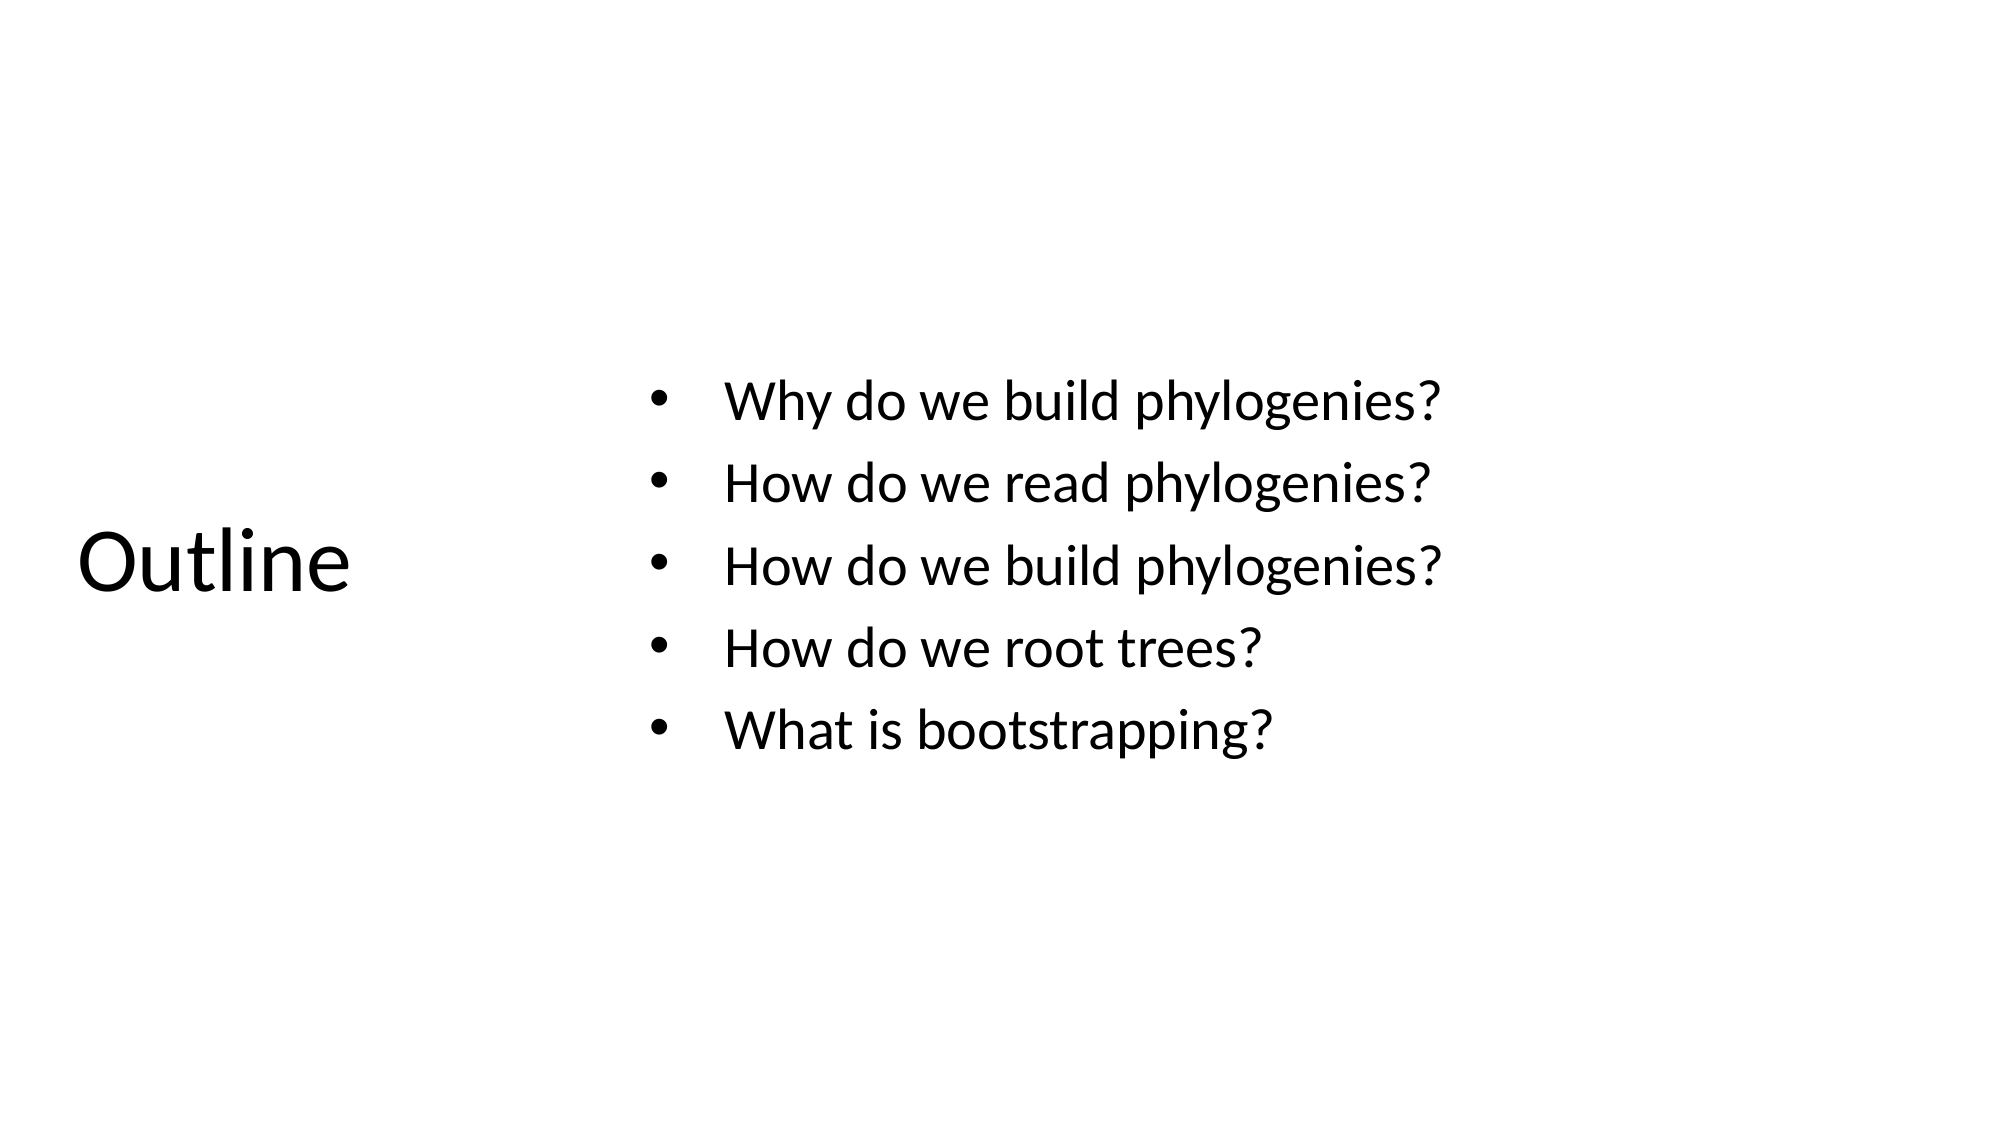

Why do we build phylogenies?
How do we read phylogenies?
How do we build phylogenies?
How do we root trees?
What is bootstrapping?
# Outline